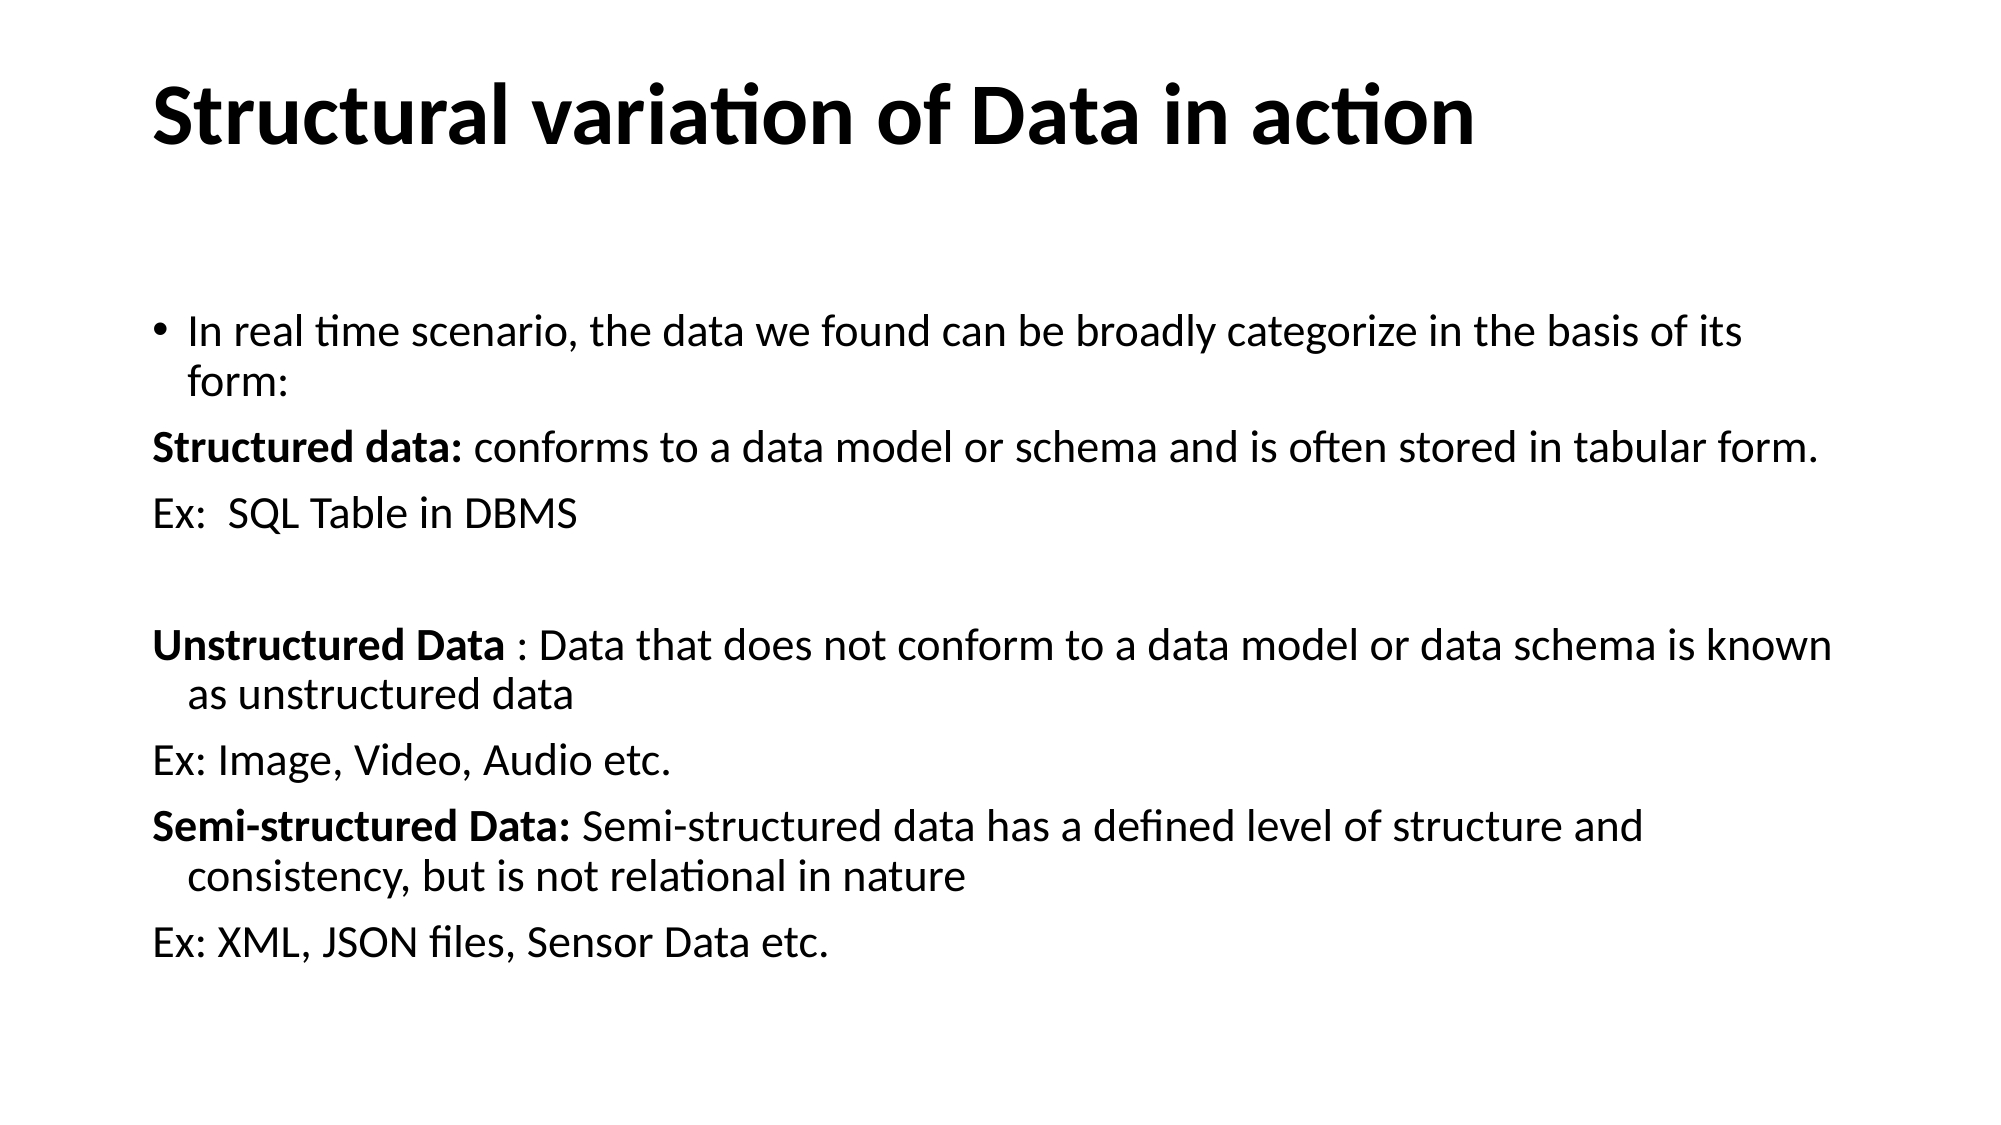

# Structural variation of Data in action
In real time scenario, the data we found can be broadly categorize in the basis of its form:
Structured data: conforms to a data model or schema and is often stored in tabular form.
Ex:  SQL Table in DBMS

Unstructured Data : Data that does not conform to a data model or data schema is known as unstructured data
Ex: Image, Video, Audio etc.
Semi-structured Data: Semi-structured data has a defined level of structure and consistency, but is not relational in nature
Ex: XML, JSON files, Sensor Data etc.